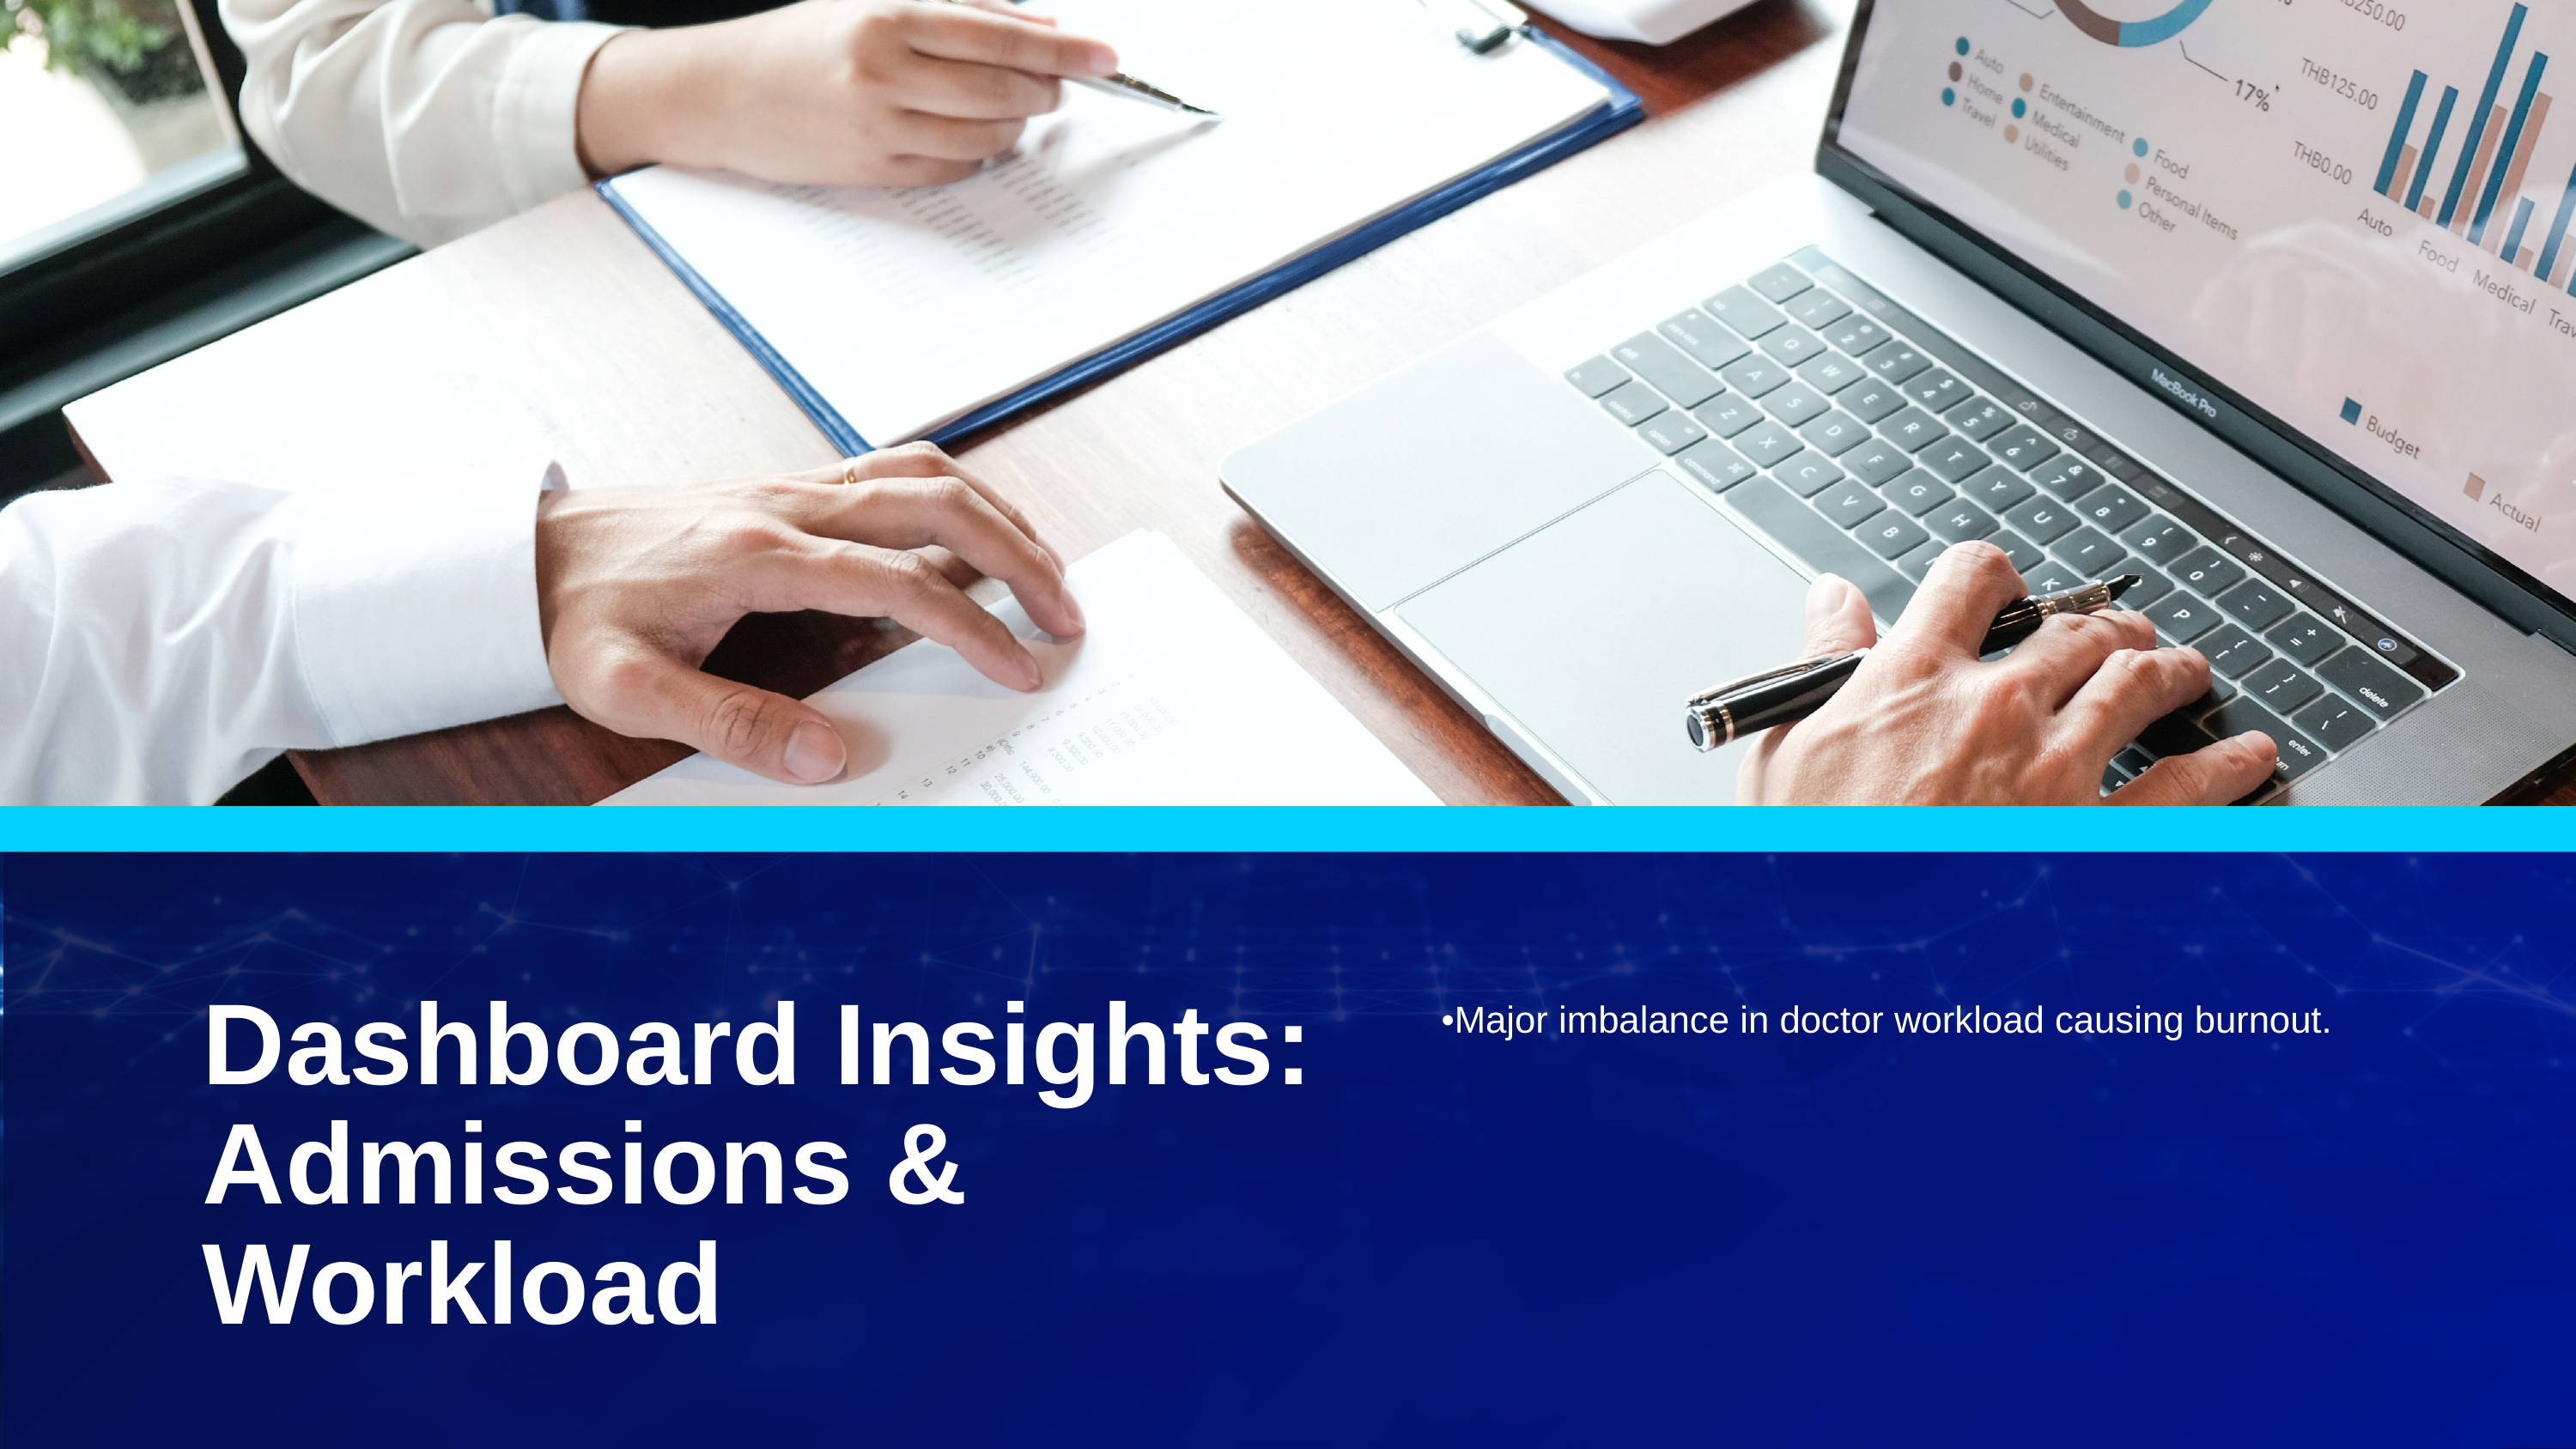

•Major imbalance in doctor workload causing burnout.

Dashboard Insights: Admissions & Workload